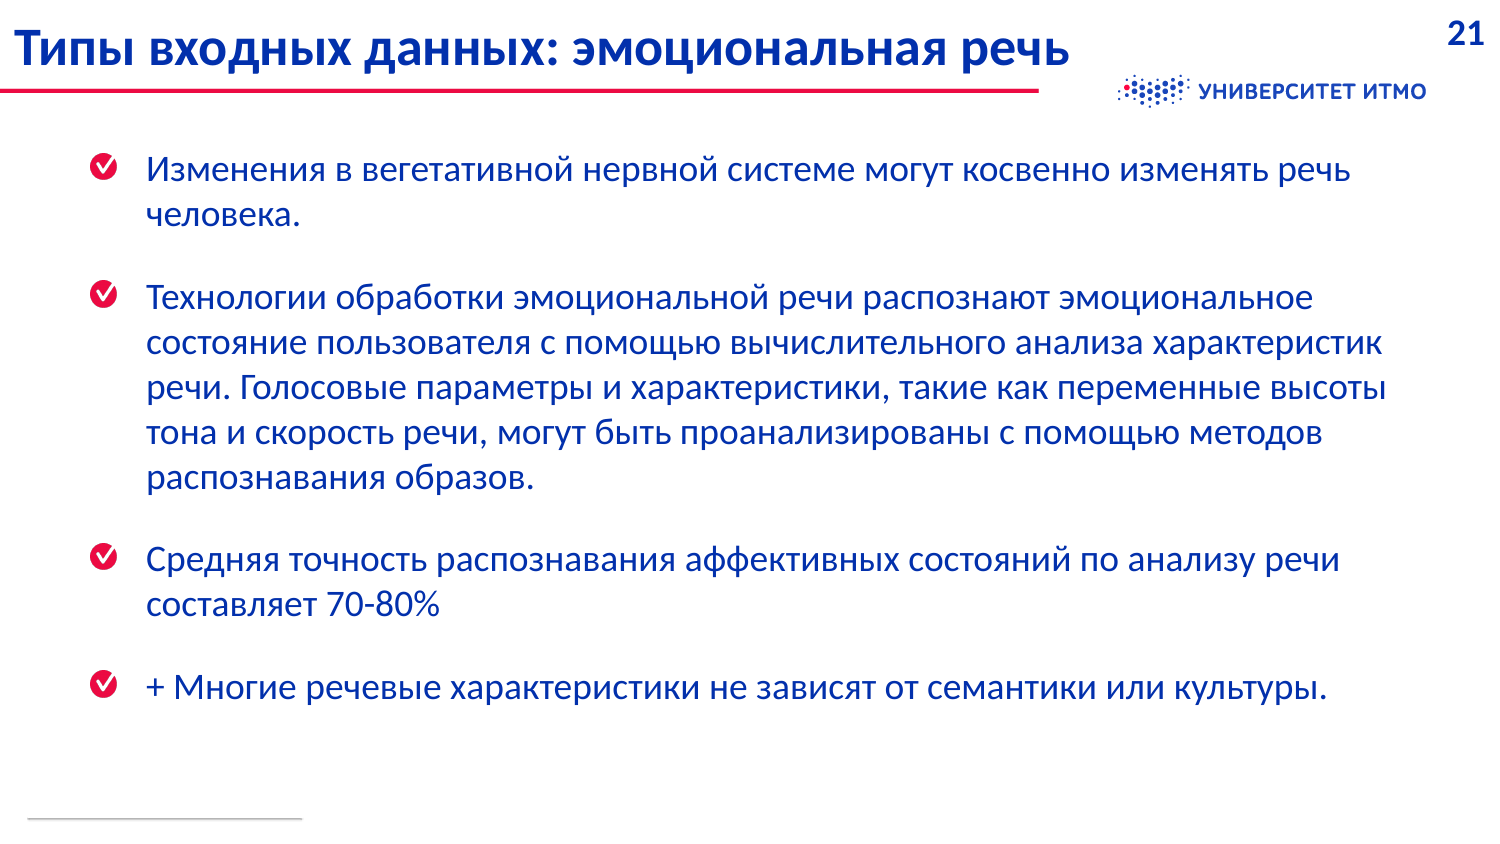

Типы входных данных: эмоциональная речь

21
Изменения в вегетативной нервной системе могут косвенно изменять речь человека.
Технологии обработки эмоциональной речи распознают эмоциональное состояние пользователя с помощью вычислительного анализа характеристик речи. Голосовые параметры и характеристики, такие как переменные высоты тона и скорость речи, могут быть проанализированы с помощью методов распознавания образов.
Средняя точность распознавания аффективных состояний по анализу речи составляет 70-80%
+ Многие речевые характеристики не зависят от семантики или культуры.